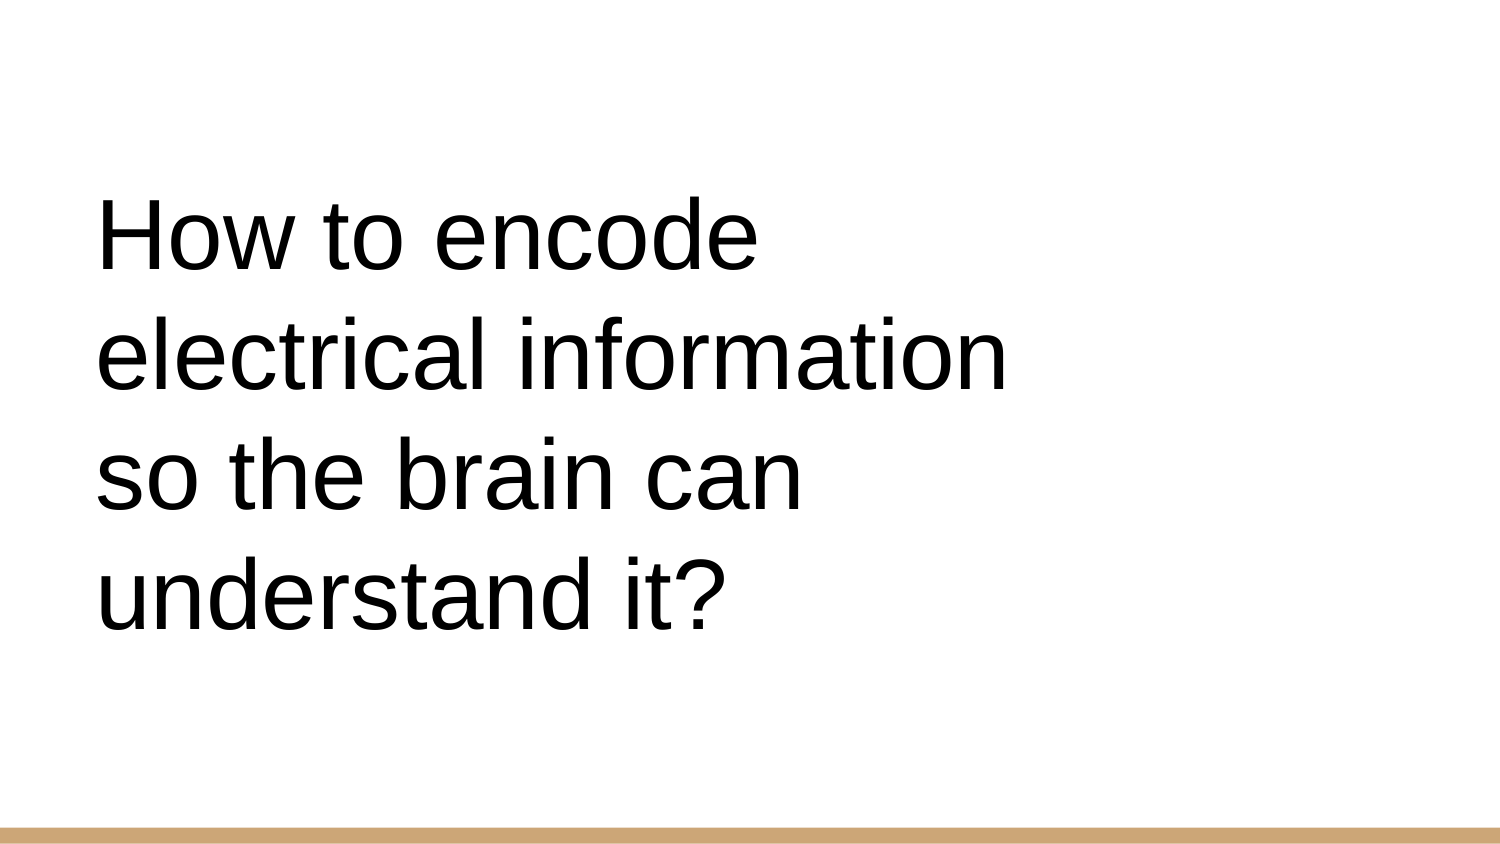

# How to encode electrical information so the brain can understand it?